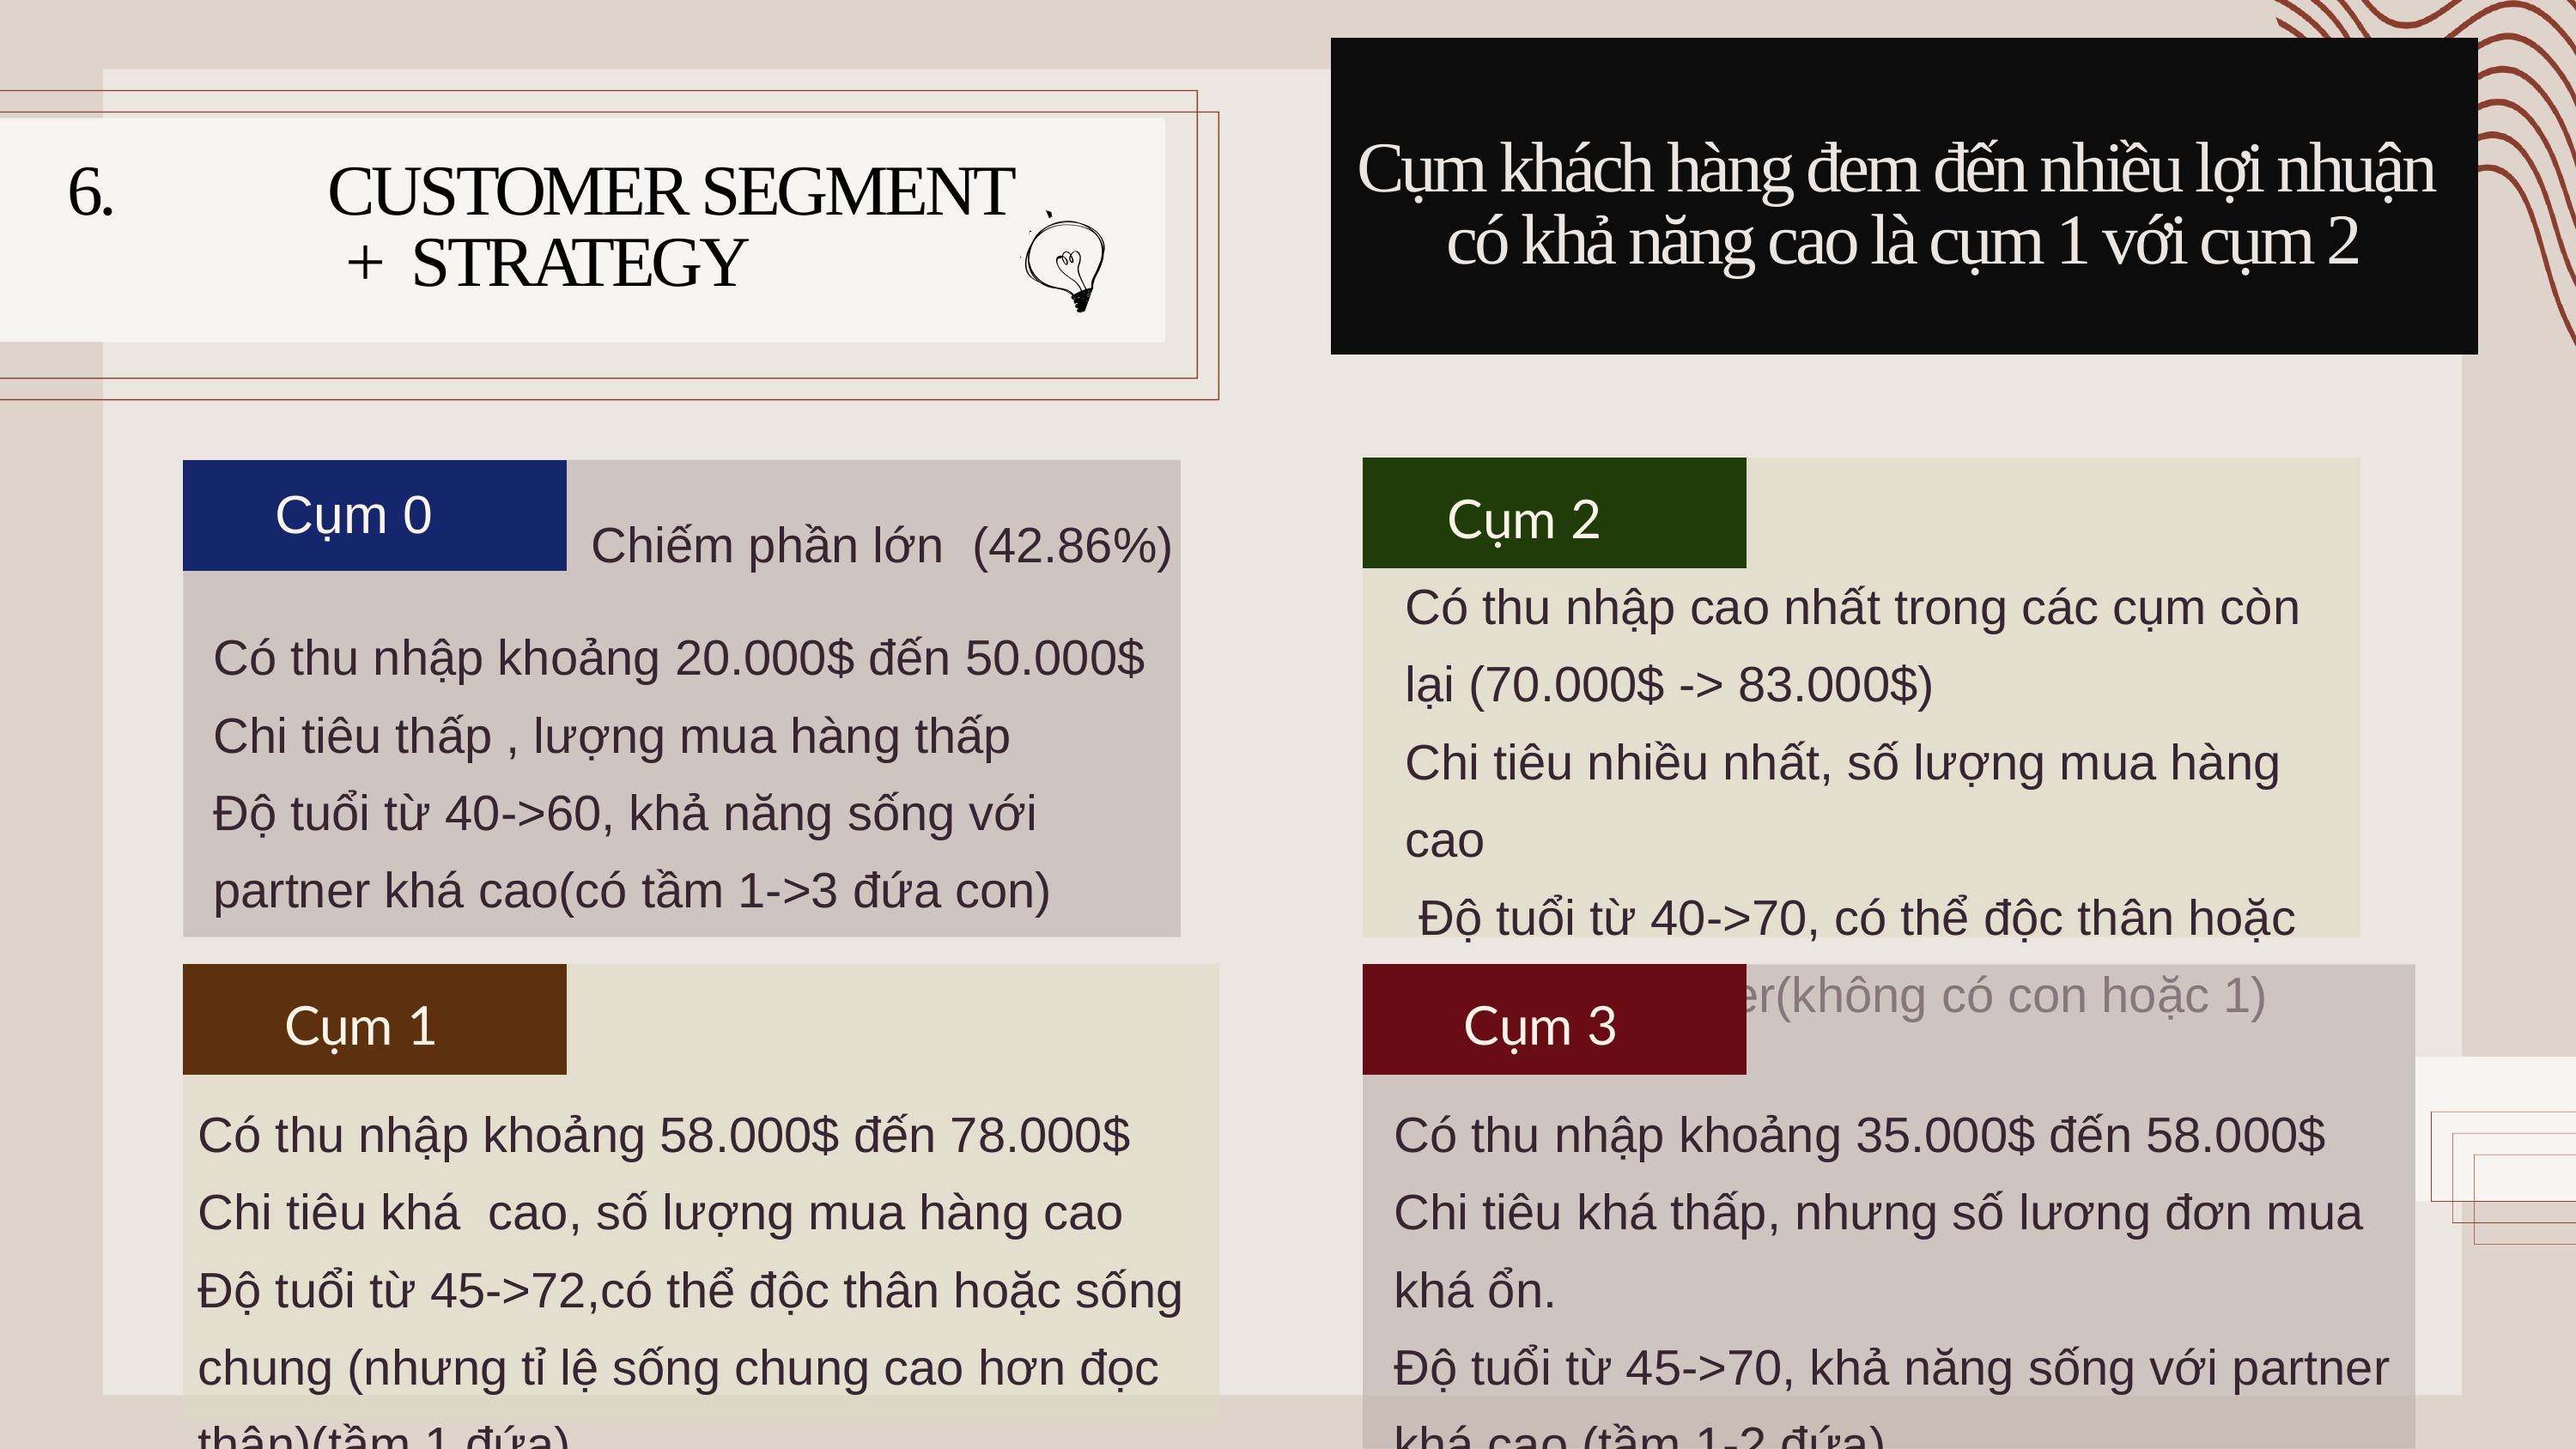

6.               CUSTOMER SEGMENT
+  STRATEGY

Cụm khách hàng đem đến nhiều lợi nhuận
có khả năng cao là cụm 1 với cụm 2

Cụm 2
Có thu nhập cao nhất trong các cụm còn lại (70.000$ -> 83.000$)
Chi tiêu nhiều nhất, số lượng mua hàng cao
 Độ tuổi từ 40->70, có thể độc thân hoặc chung vs partner(không có con hoặc 1)

Cụm 0
Chiếm phần lớn  (42.86%)
Có thu nhập khoảng 20.000$ đến 50.000$
Chi tiêu thấp , lượng mua hàng thấp
Độ tuổi từ 40->60, khả năng sống với partner khá cao(có tầm 1->3 đứa con)

Cụm 1
Có thu nhập khoảng 58.000$ đến 78.000$
Chi tiêu khá  cao, số lượng mua hàng cao
Độ tuổi từ 45->72,có thể độc thân hoặc sống chung (nhưng tỉ lệ sống chung cao hơn đọc thân)(tầm 1 đứa)

Cụm 3
Có thu nhập khoảng 35.000$ đến 58.000$
Chi tiêu khá thấp, nhưng số lương đơn mua khá ổn.
Độ tuổi từ 45->70, khả năng sống với partner khá cao (tầm 1-2 đứa)